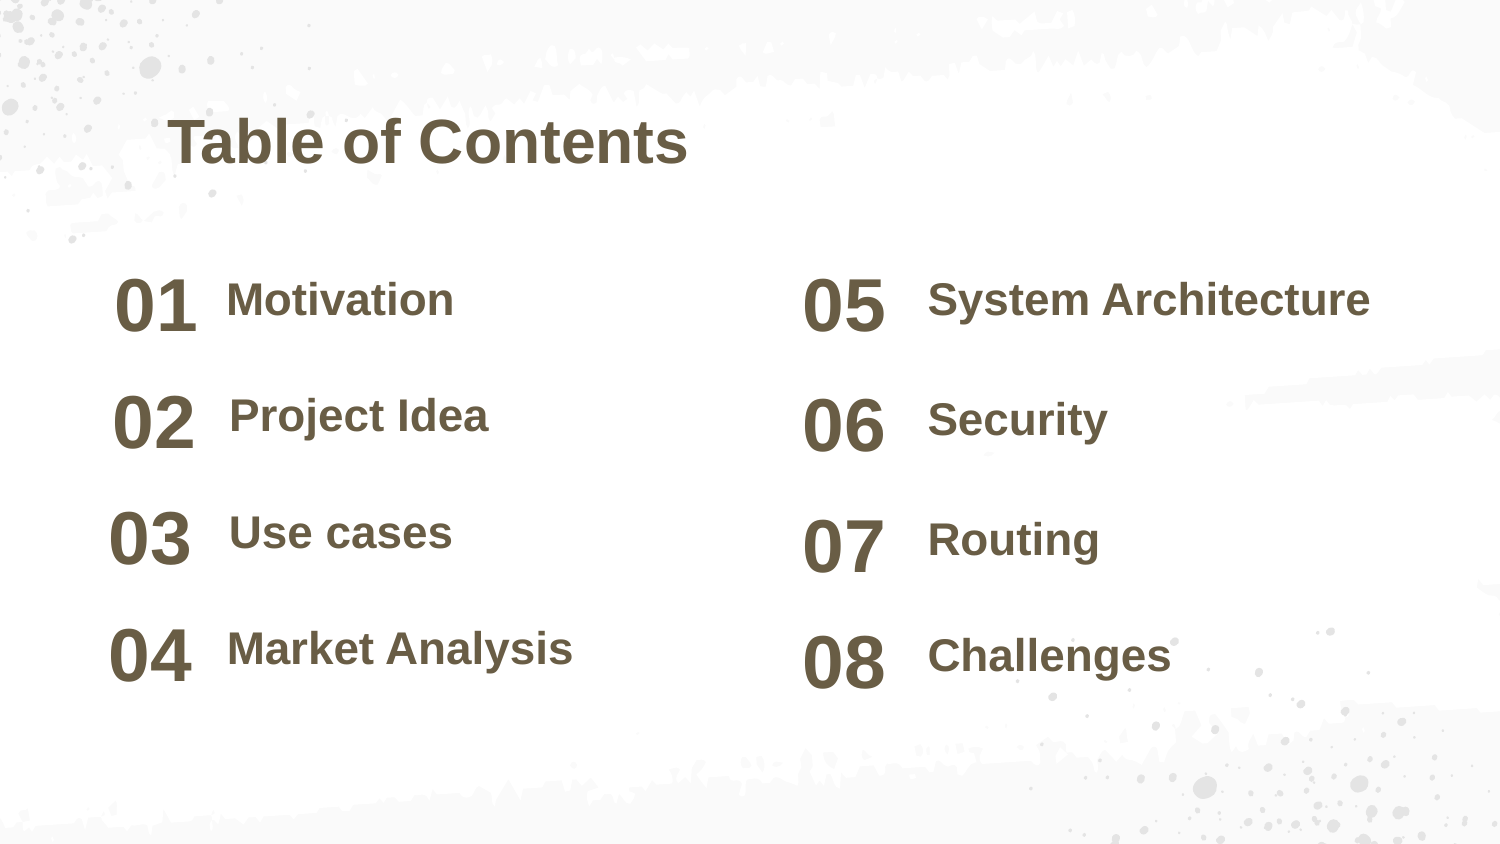

Table of Contents
Motivation
System Architecture
05
01
Project Idea
Security
# 02
06
Use cases
Routing
03
07
Market Analysis
Challenges
04
08